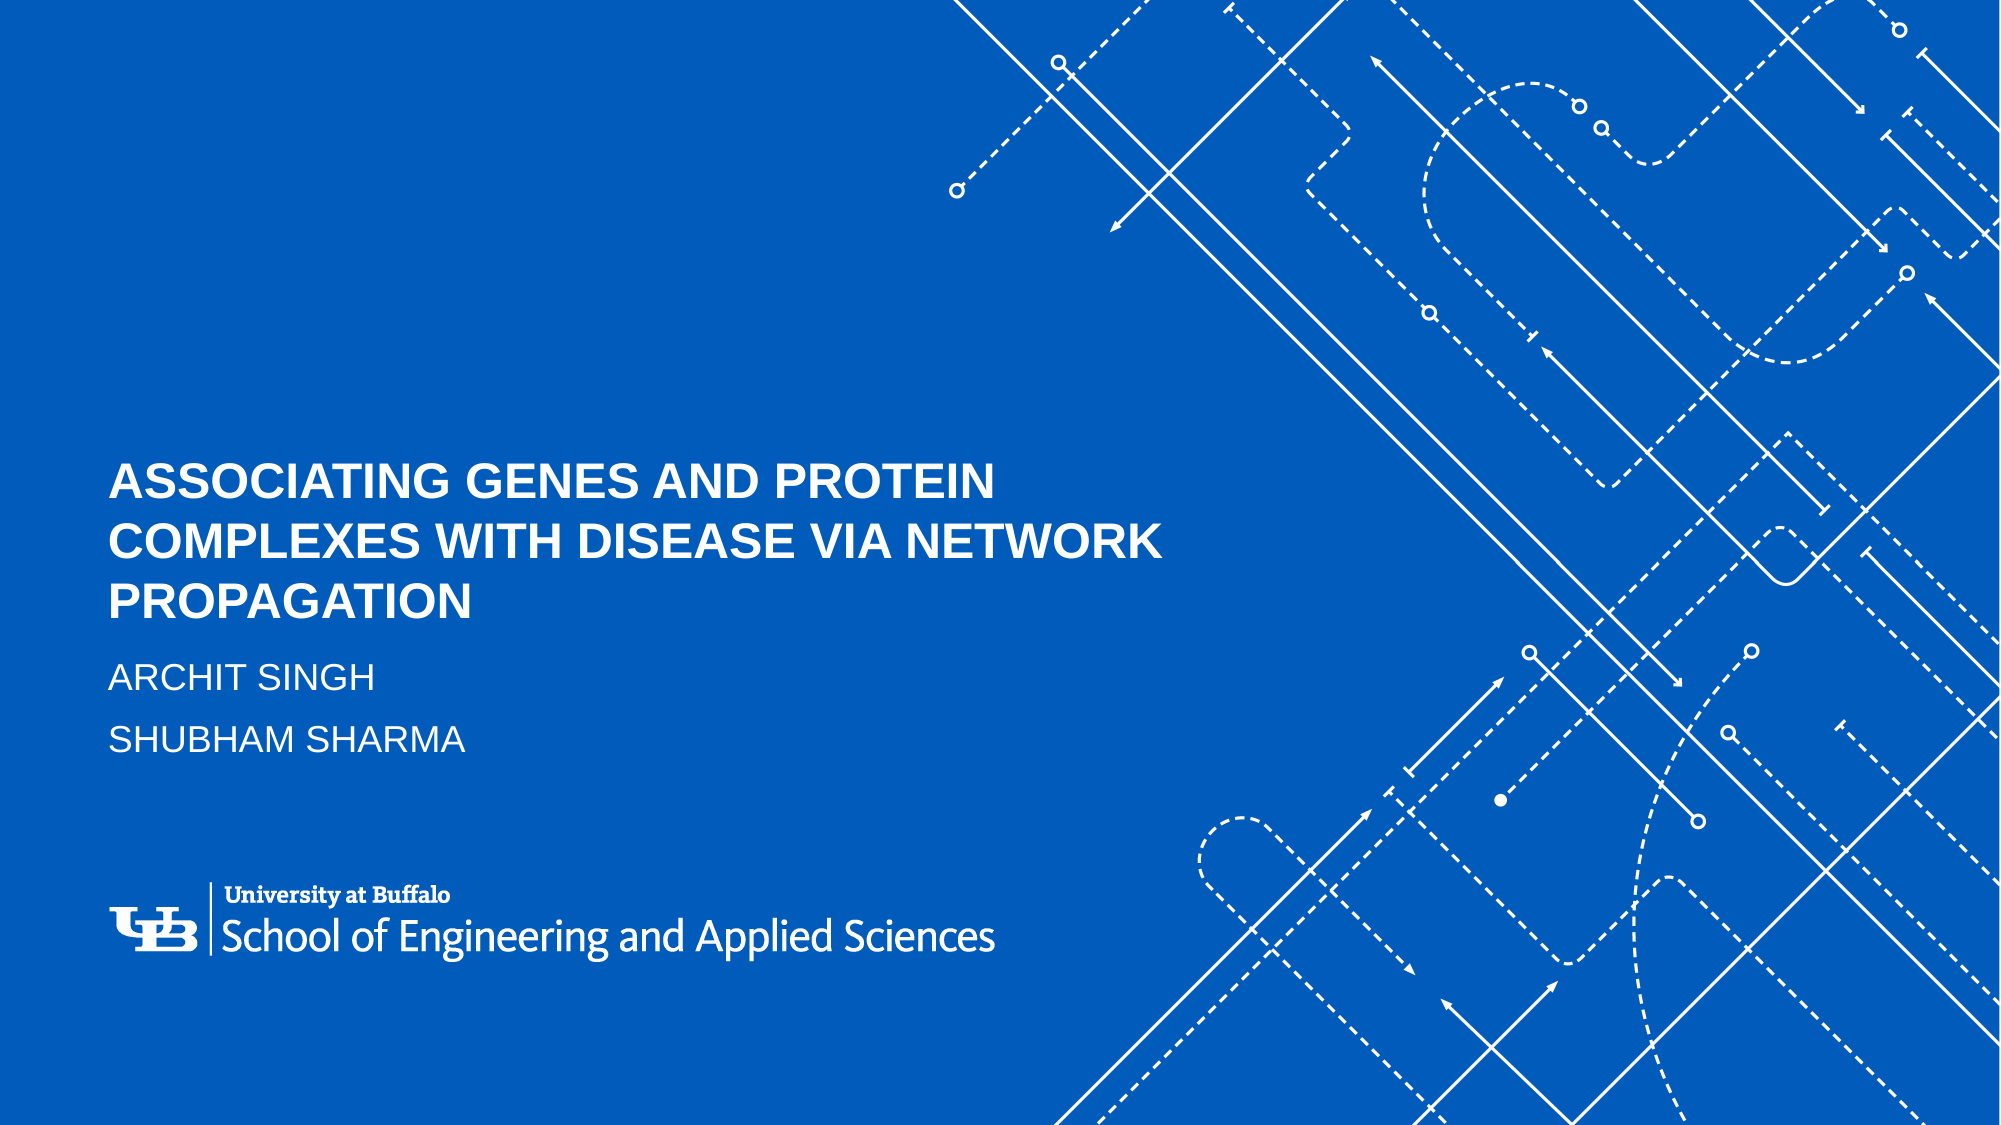

# Associating genes and protein complexes with disease via network propagation
ARCHIT SINGH
SHUBHAM SHARMA